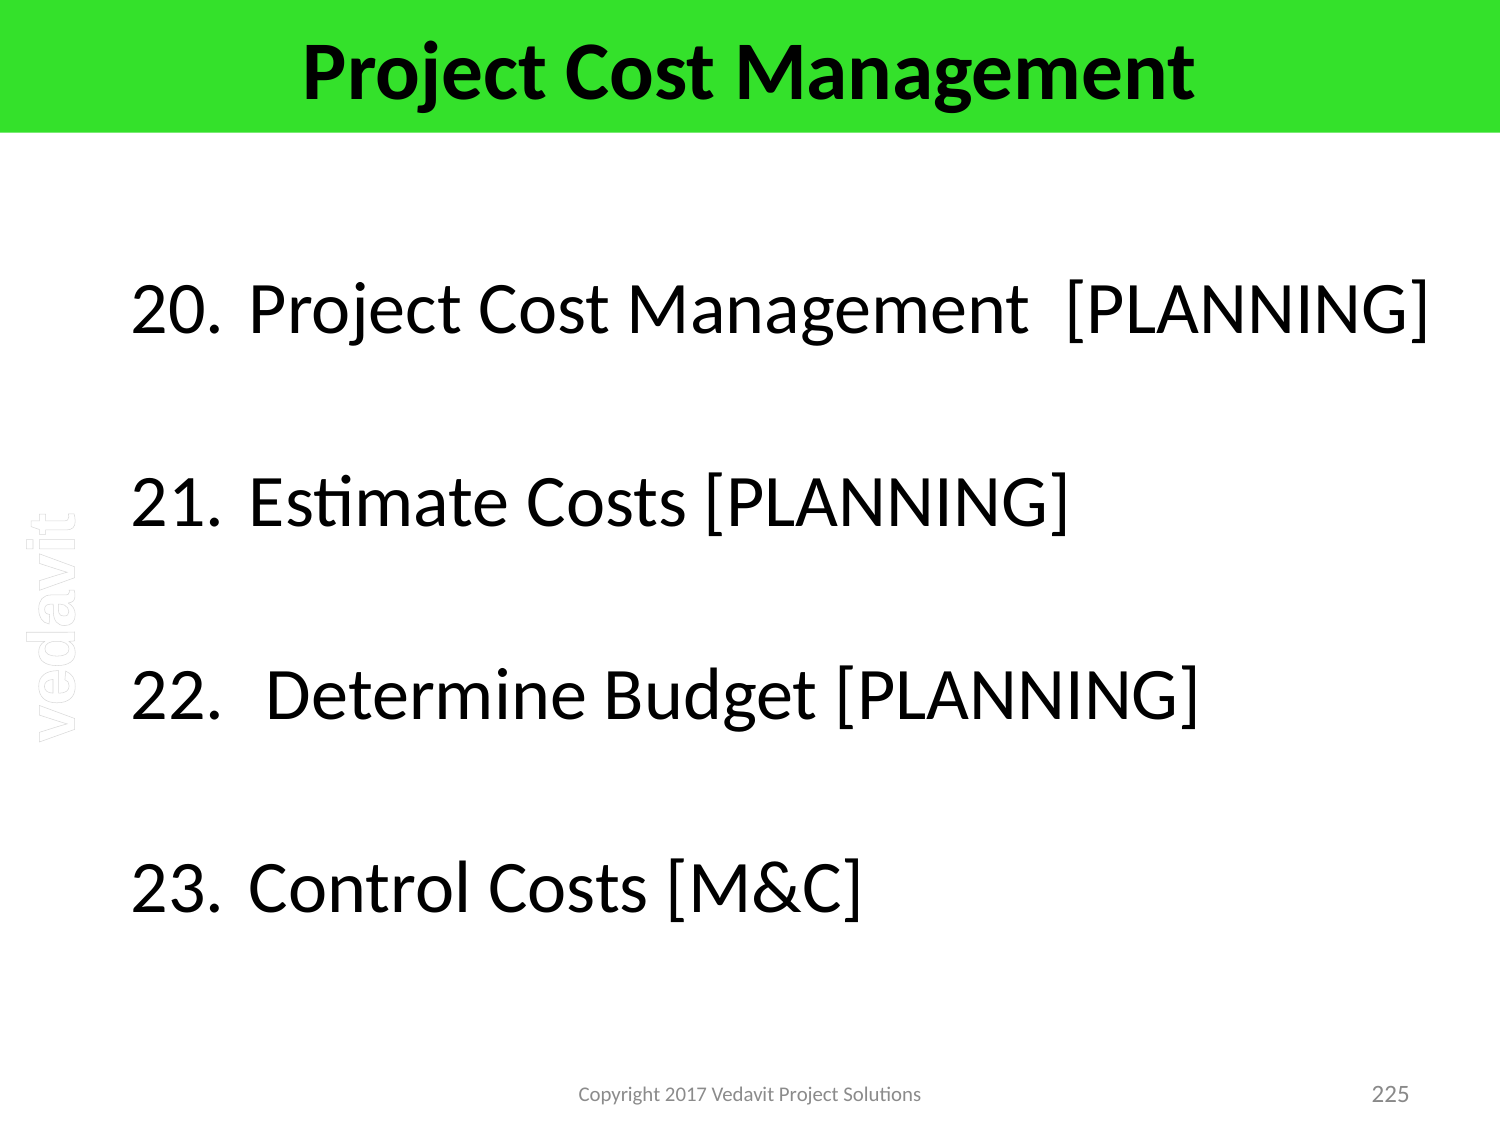

# Project Cost Management
Project Cost Management  [PLANNING]
Estimate Costs [PLANNING]
 Determine Budget [PLANNING]
Control Costs [M&C]

Copyright 2017 Vedavit Project Solutions
225